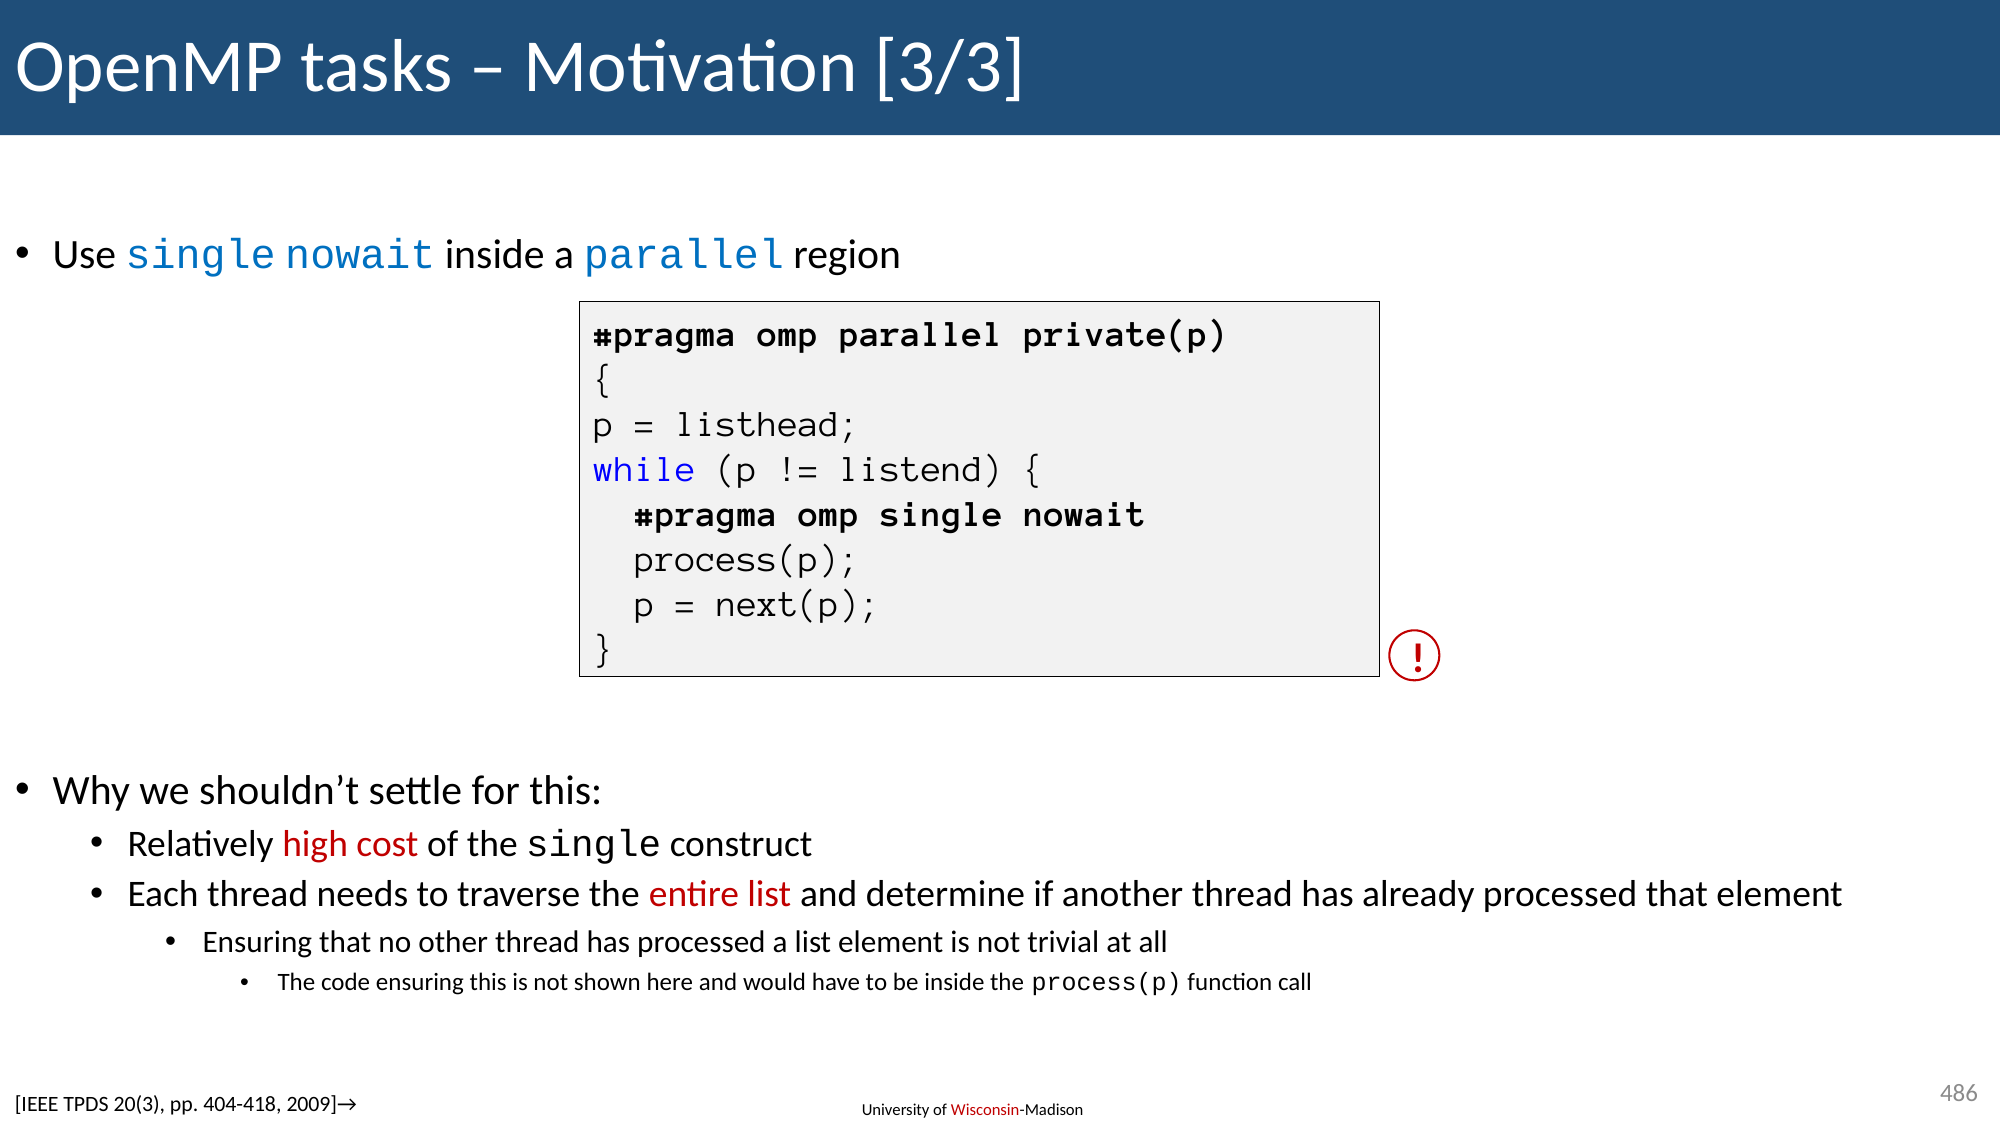

# OpenMP tasks – Motivation [3/3]
Use single nowait inside a parallel region

Why we shouldn’t settle for this:
Relatively high cost of the single construct
Each thread needs to traverse the entire list and determine if another thread has already processed that element
Ensuring that no other thread has processed a list element is not trivial at all
The code ensuring this is not shown here and would have to be inside the process(p) function call
#pragma omp parallel private(p)
{
p = listhead;
while (p != listend) {
  #pragma omp single nowait
  process(p);
  p = next(p);
}
!
486
[IEEE TPDS 20(3), pp. 404-418, 2009]→